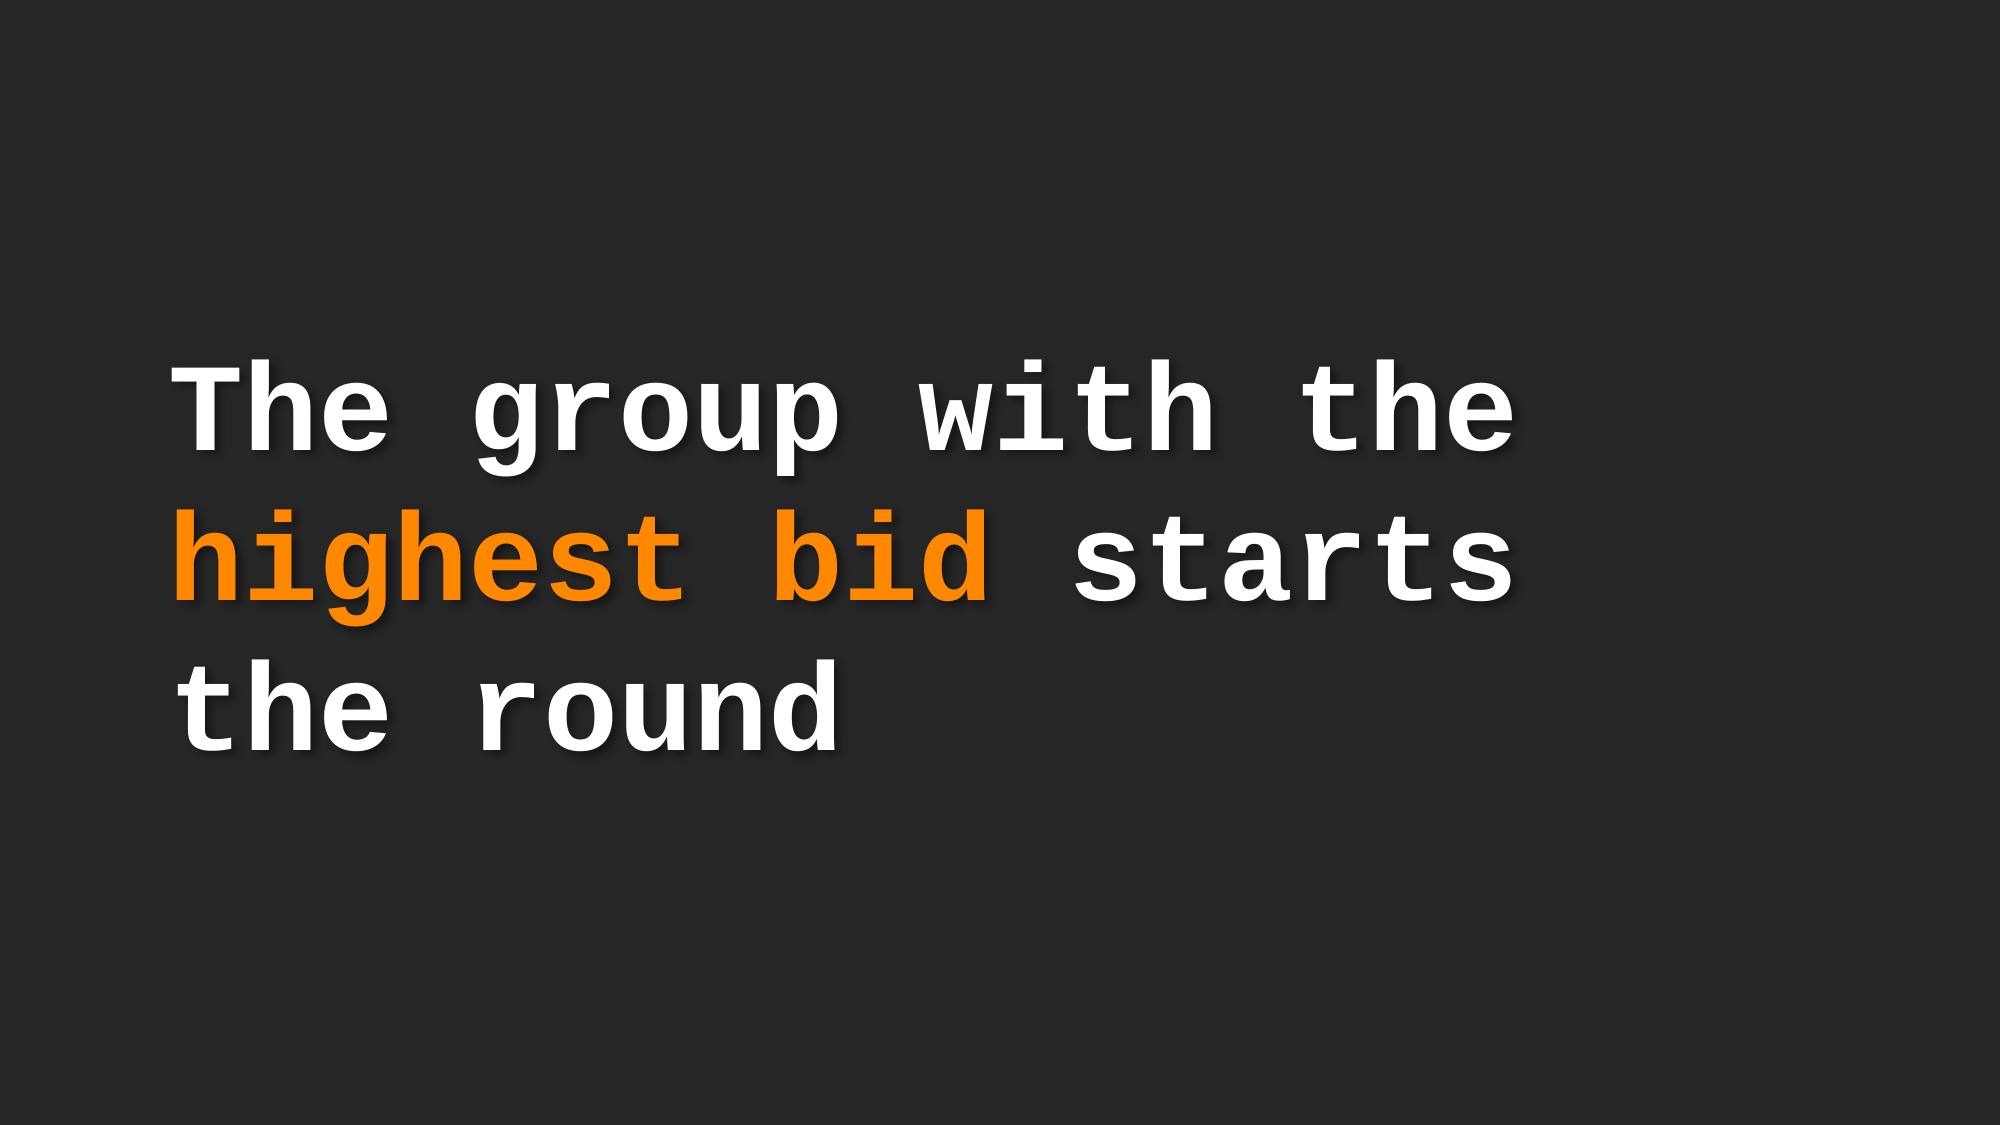

The group with the highest bid starts
the round